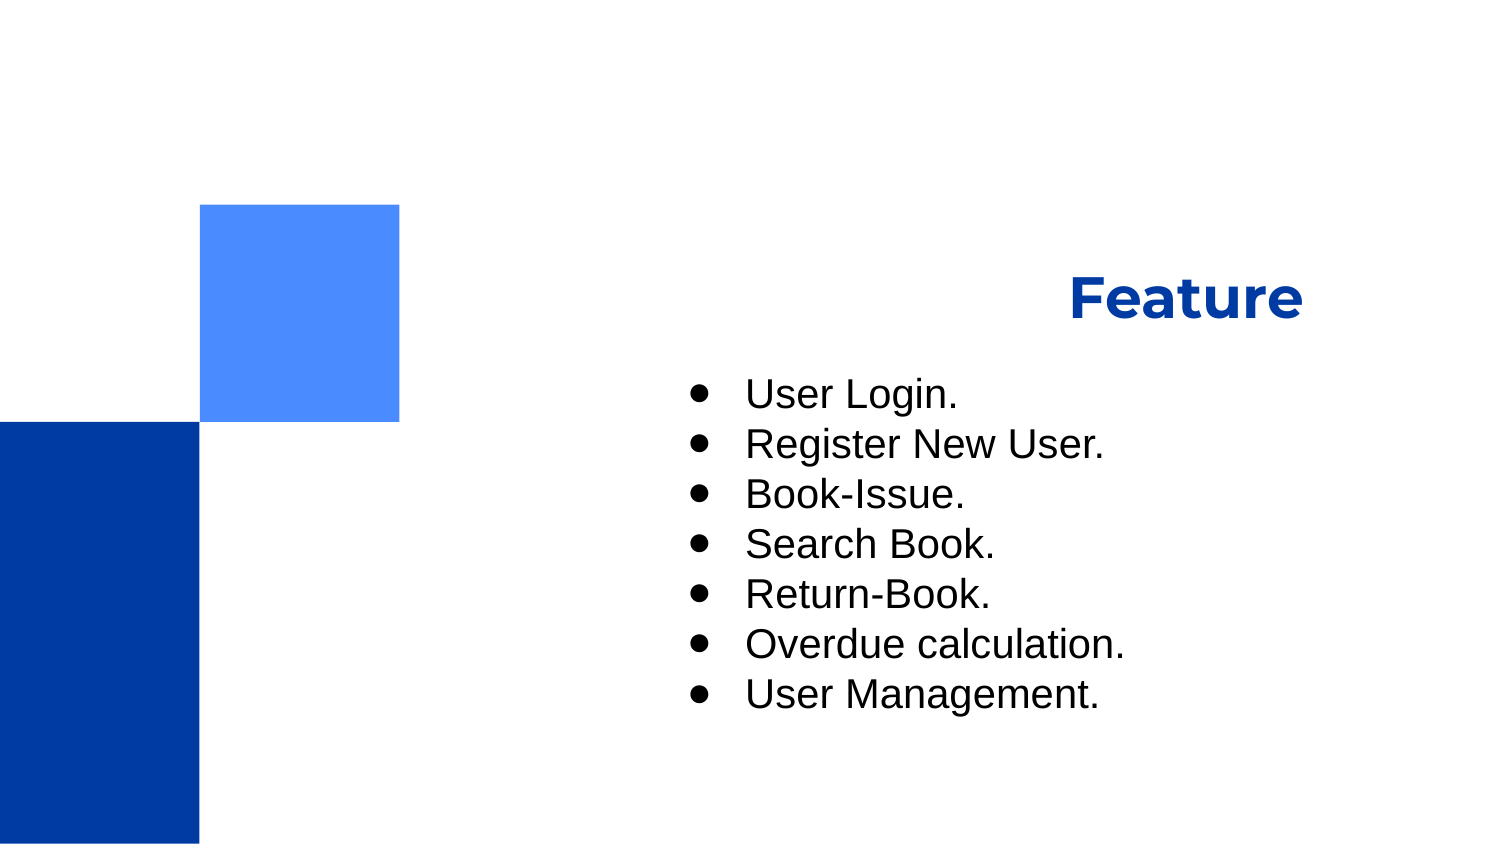

# Feature
User Login.
Register New User.
Book-Issue.
Search Book.
Return-Book.
Overdue calculation.
User Management.